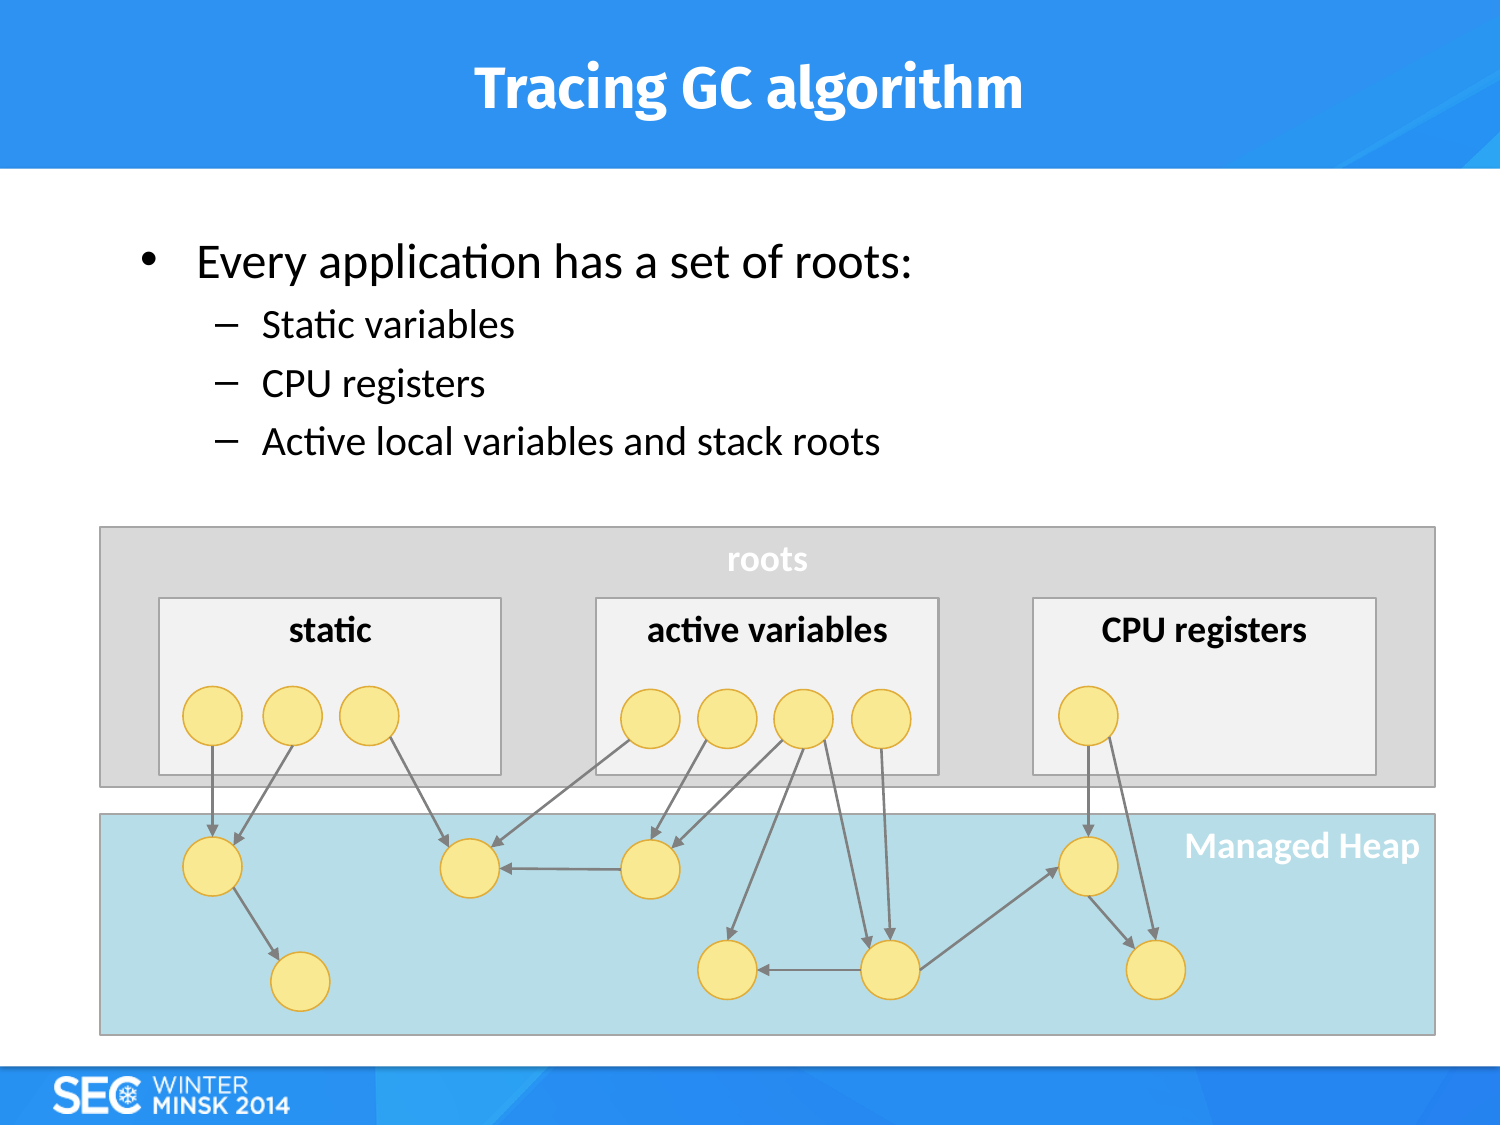

# Tracing GC algorithm

Every application has a set of roots:
Static variables
CPU registers
Active local variables and stack roots
roots
active variables
static
CPU registers

Managed Heap